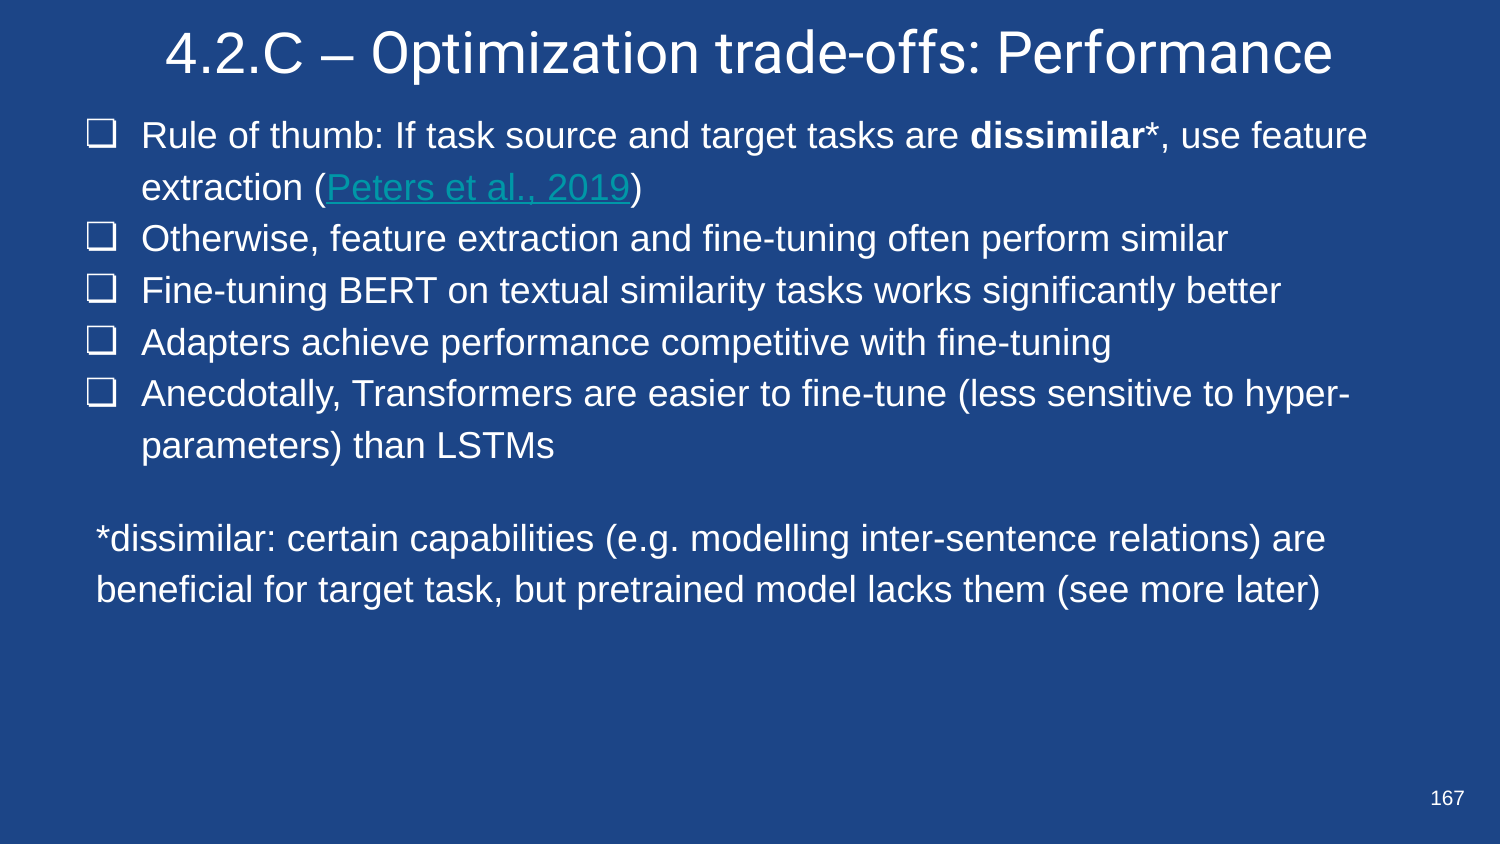

# 4.2.C – Optimization trade-offs: Performance
Rule of thumb: If task source and target tasks are dissimilar*, use feature extraction (Peters et al., 2019)
Otherwise, feature extraction and fine-tuning often perform similar
Fine-tuning BERT on textual similarity tasks works significantly better
Adapters achieve performance competitive with fine-tuning
Anecdotally, Transformers are easier to fine-tune (less sensitive to hyper-parameters) than LSTMs
*dissimilar: certain capabilities (e.g. modelling inter-sentence relations) are beneficial for target task, but pretrained model lacks them (see more later)
167